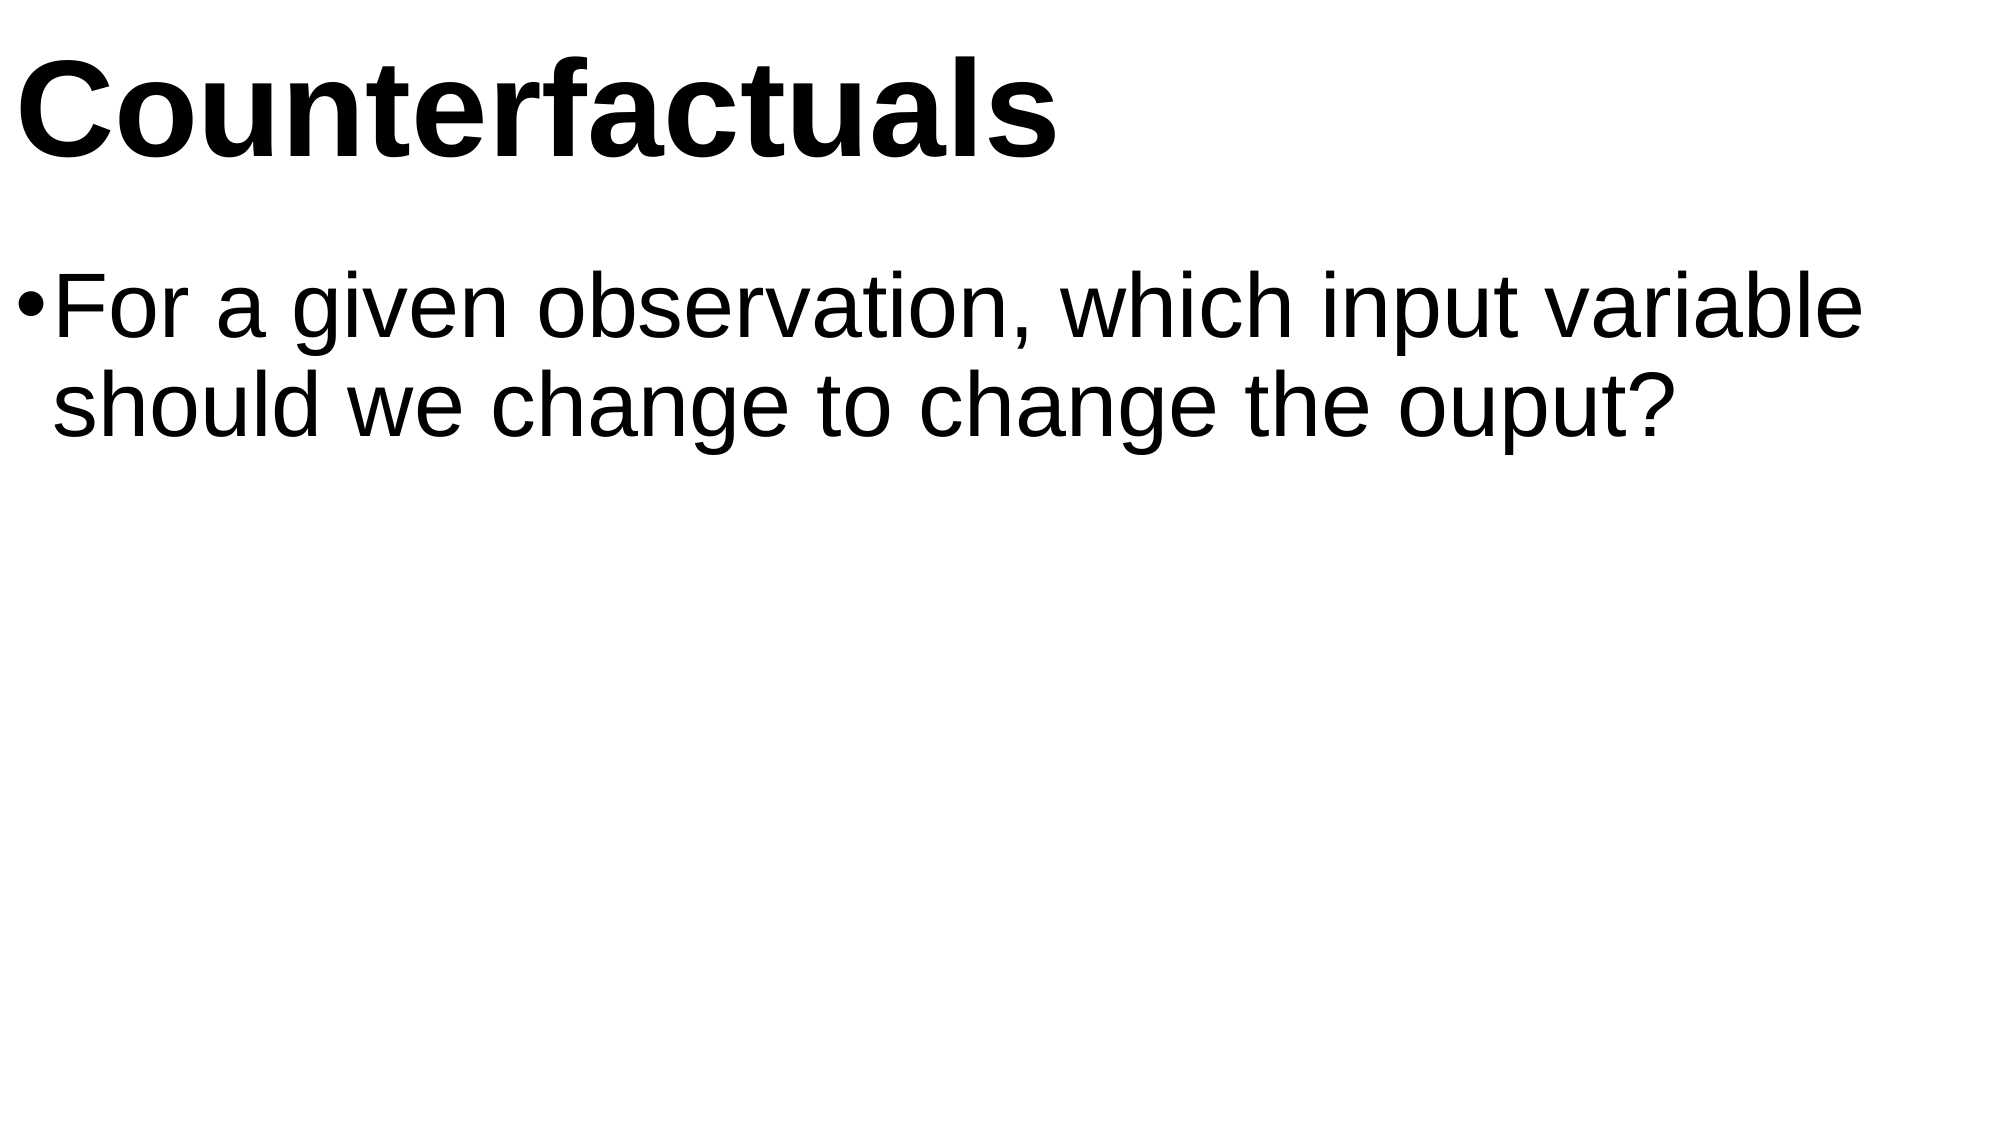

# Counterfactuals
For a given observation, which input variable should we change to change the ouput?